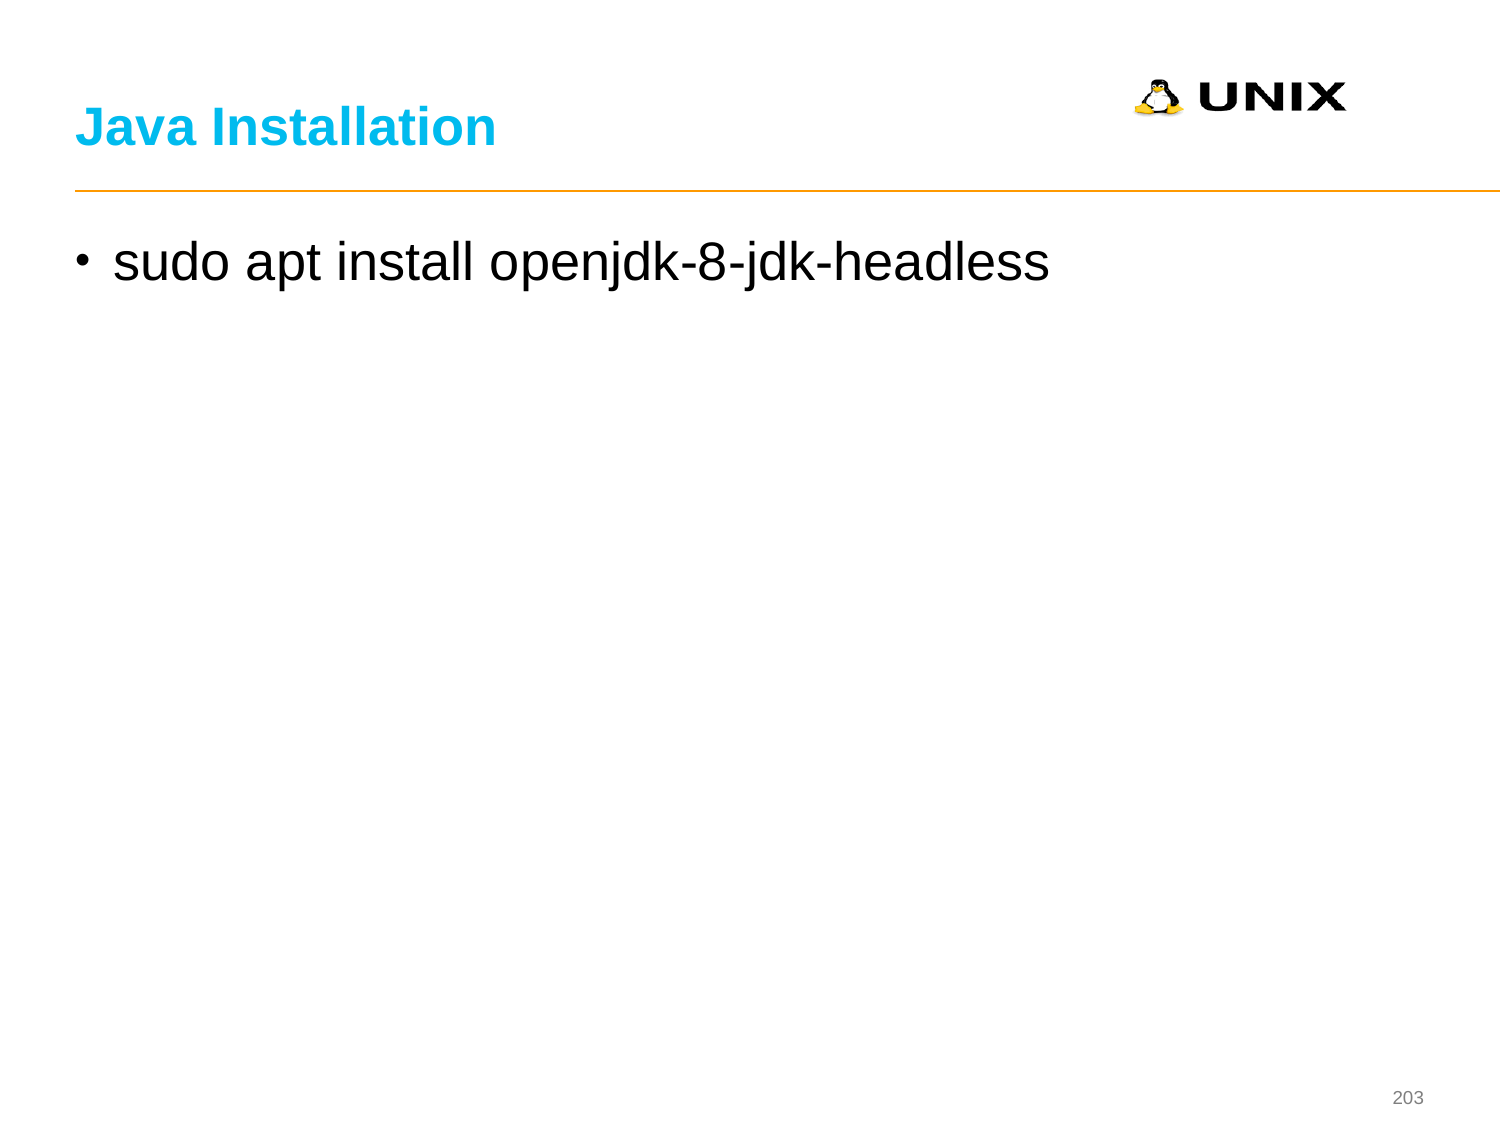

# Java Installation
sudo apt install openjdk-8-jdk-headless